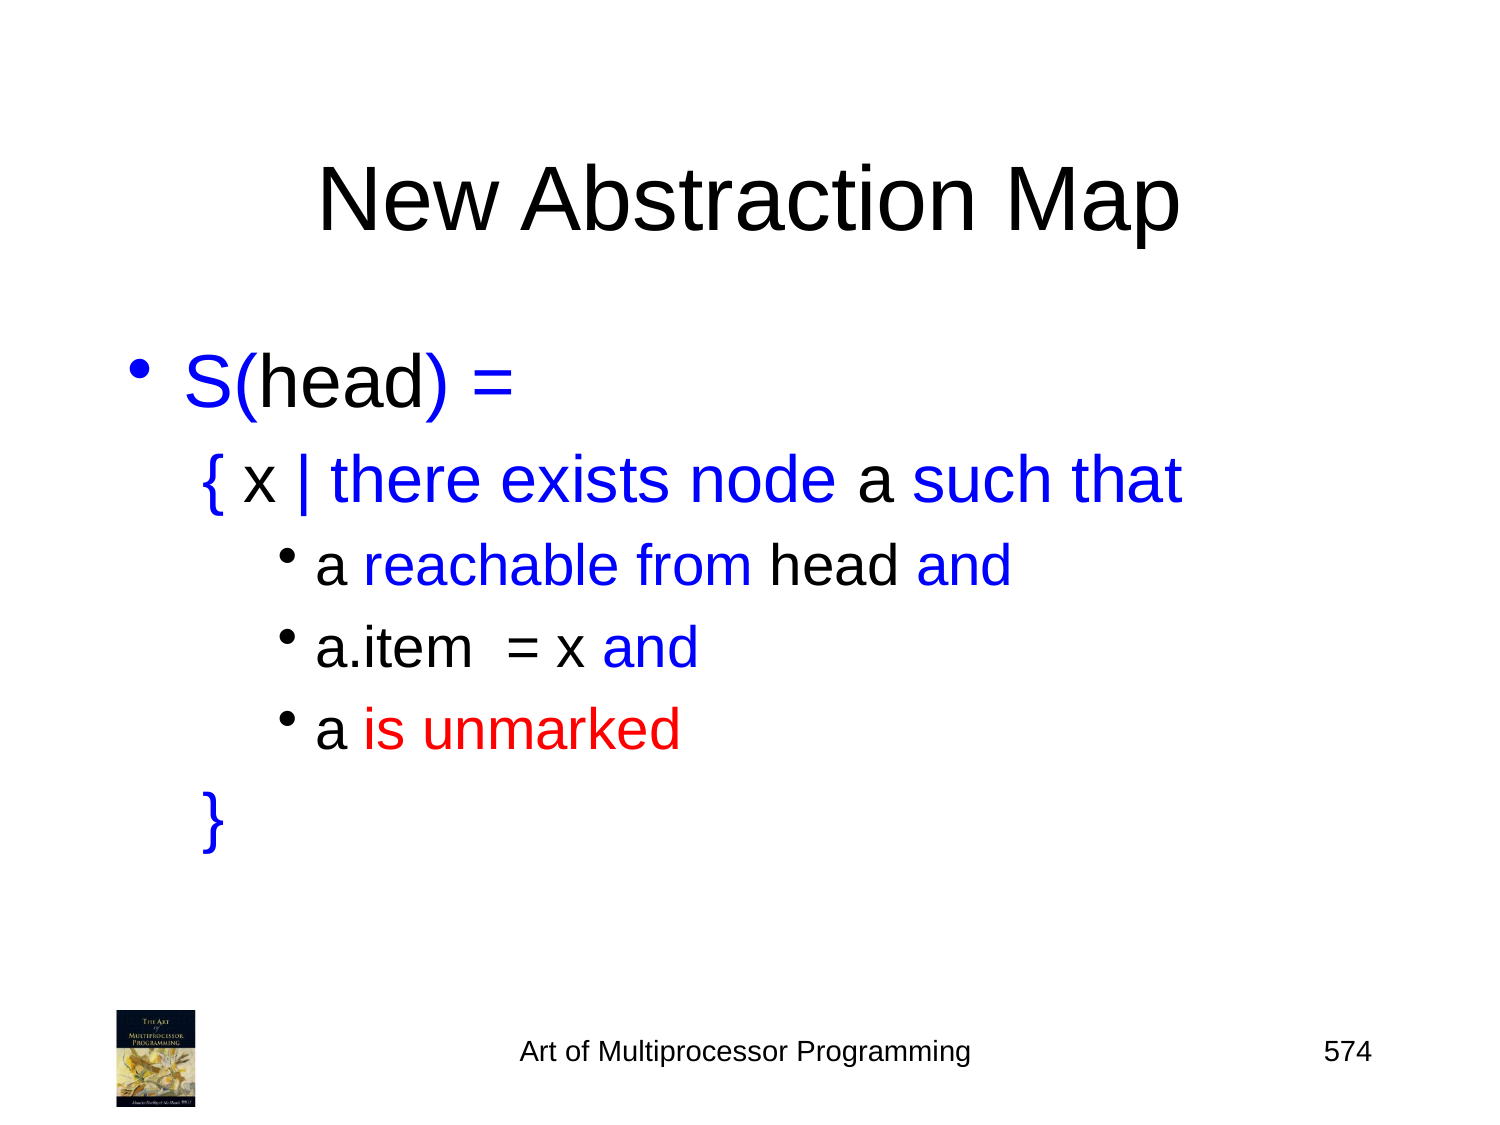

# New Abstraction Map
S(head) =
{ x | there exists node a such that
a reachable from head and
a.item  = x and
a is unmarked
}
Art of Multiprocessor Programming
574